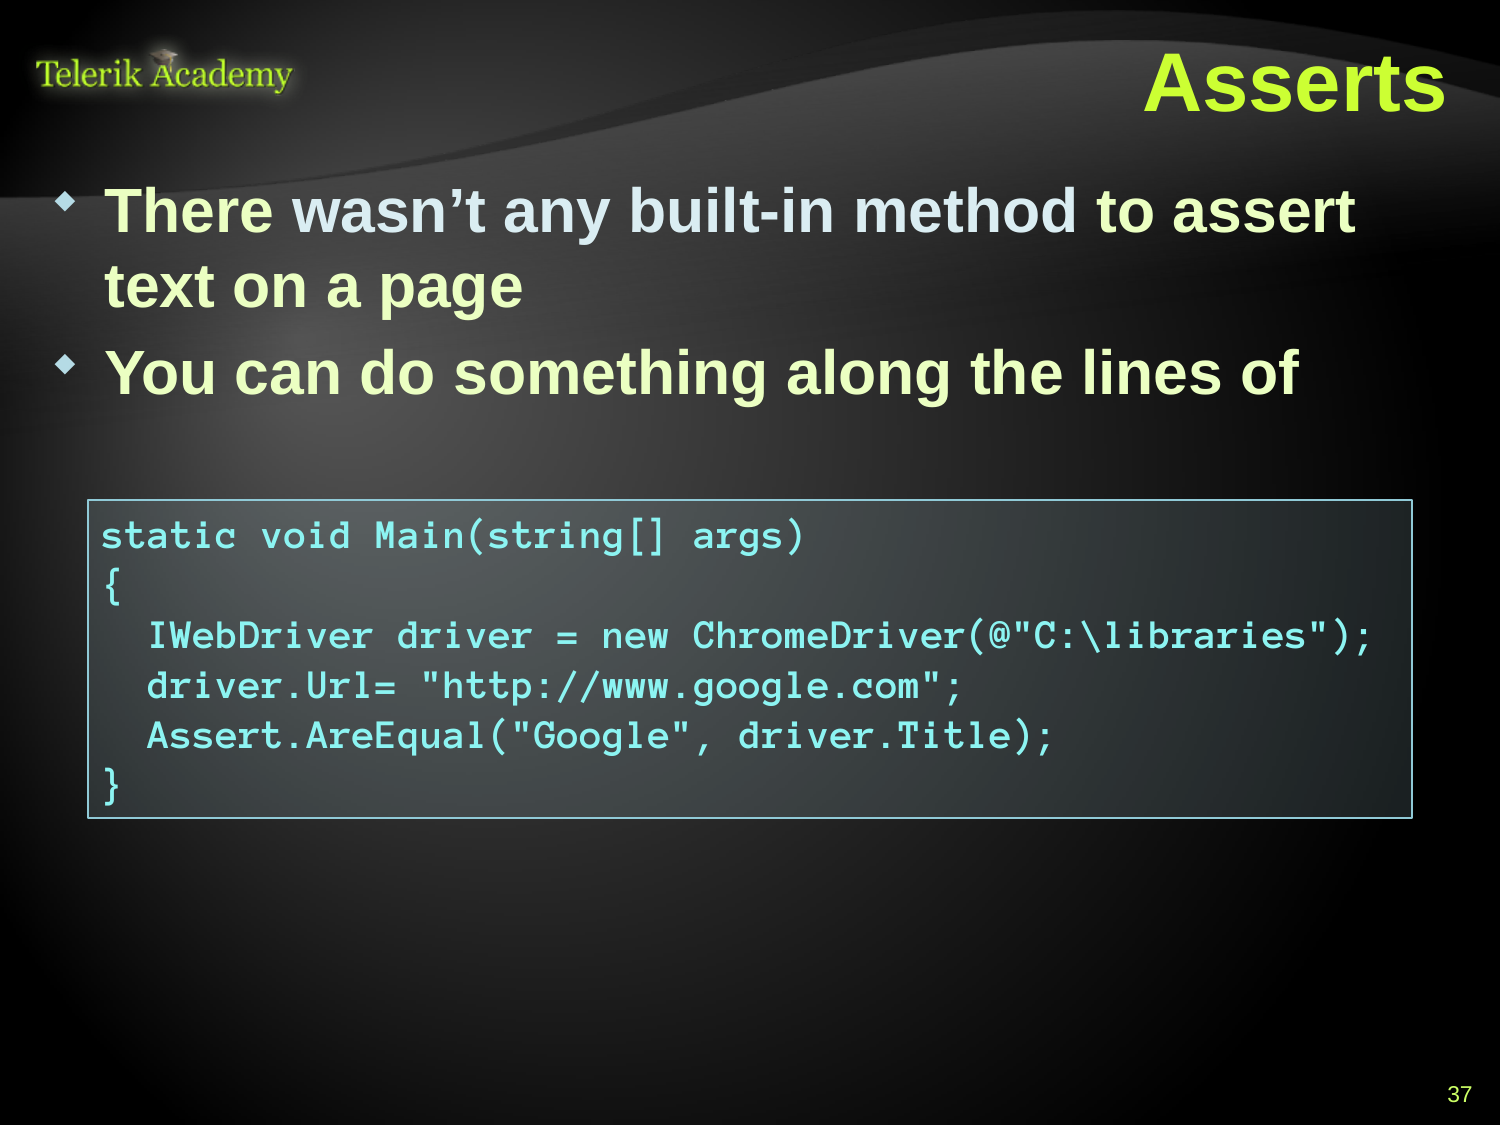

# Asserts
There wasn’t any built-in method to assert text on a page
You can do something along the lines of
static void Main(string[] args)
{
  IWebDriver driver = new ChromeDriver(@"C:\libraries");
  driver.Url= "http://www.google.com";
  Assert.AreEqual("Google", driver.Title);
}
37